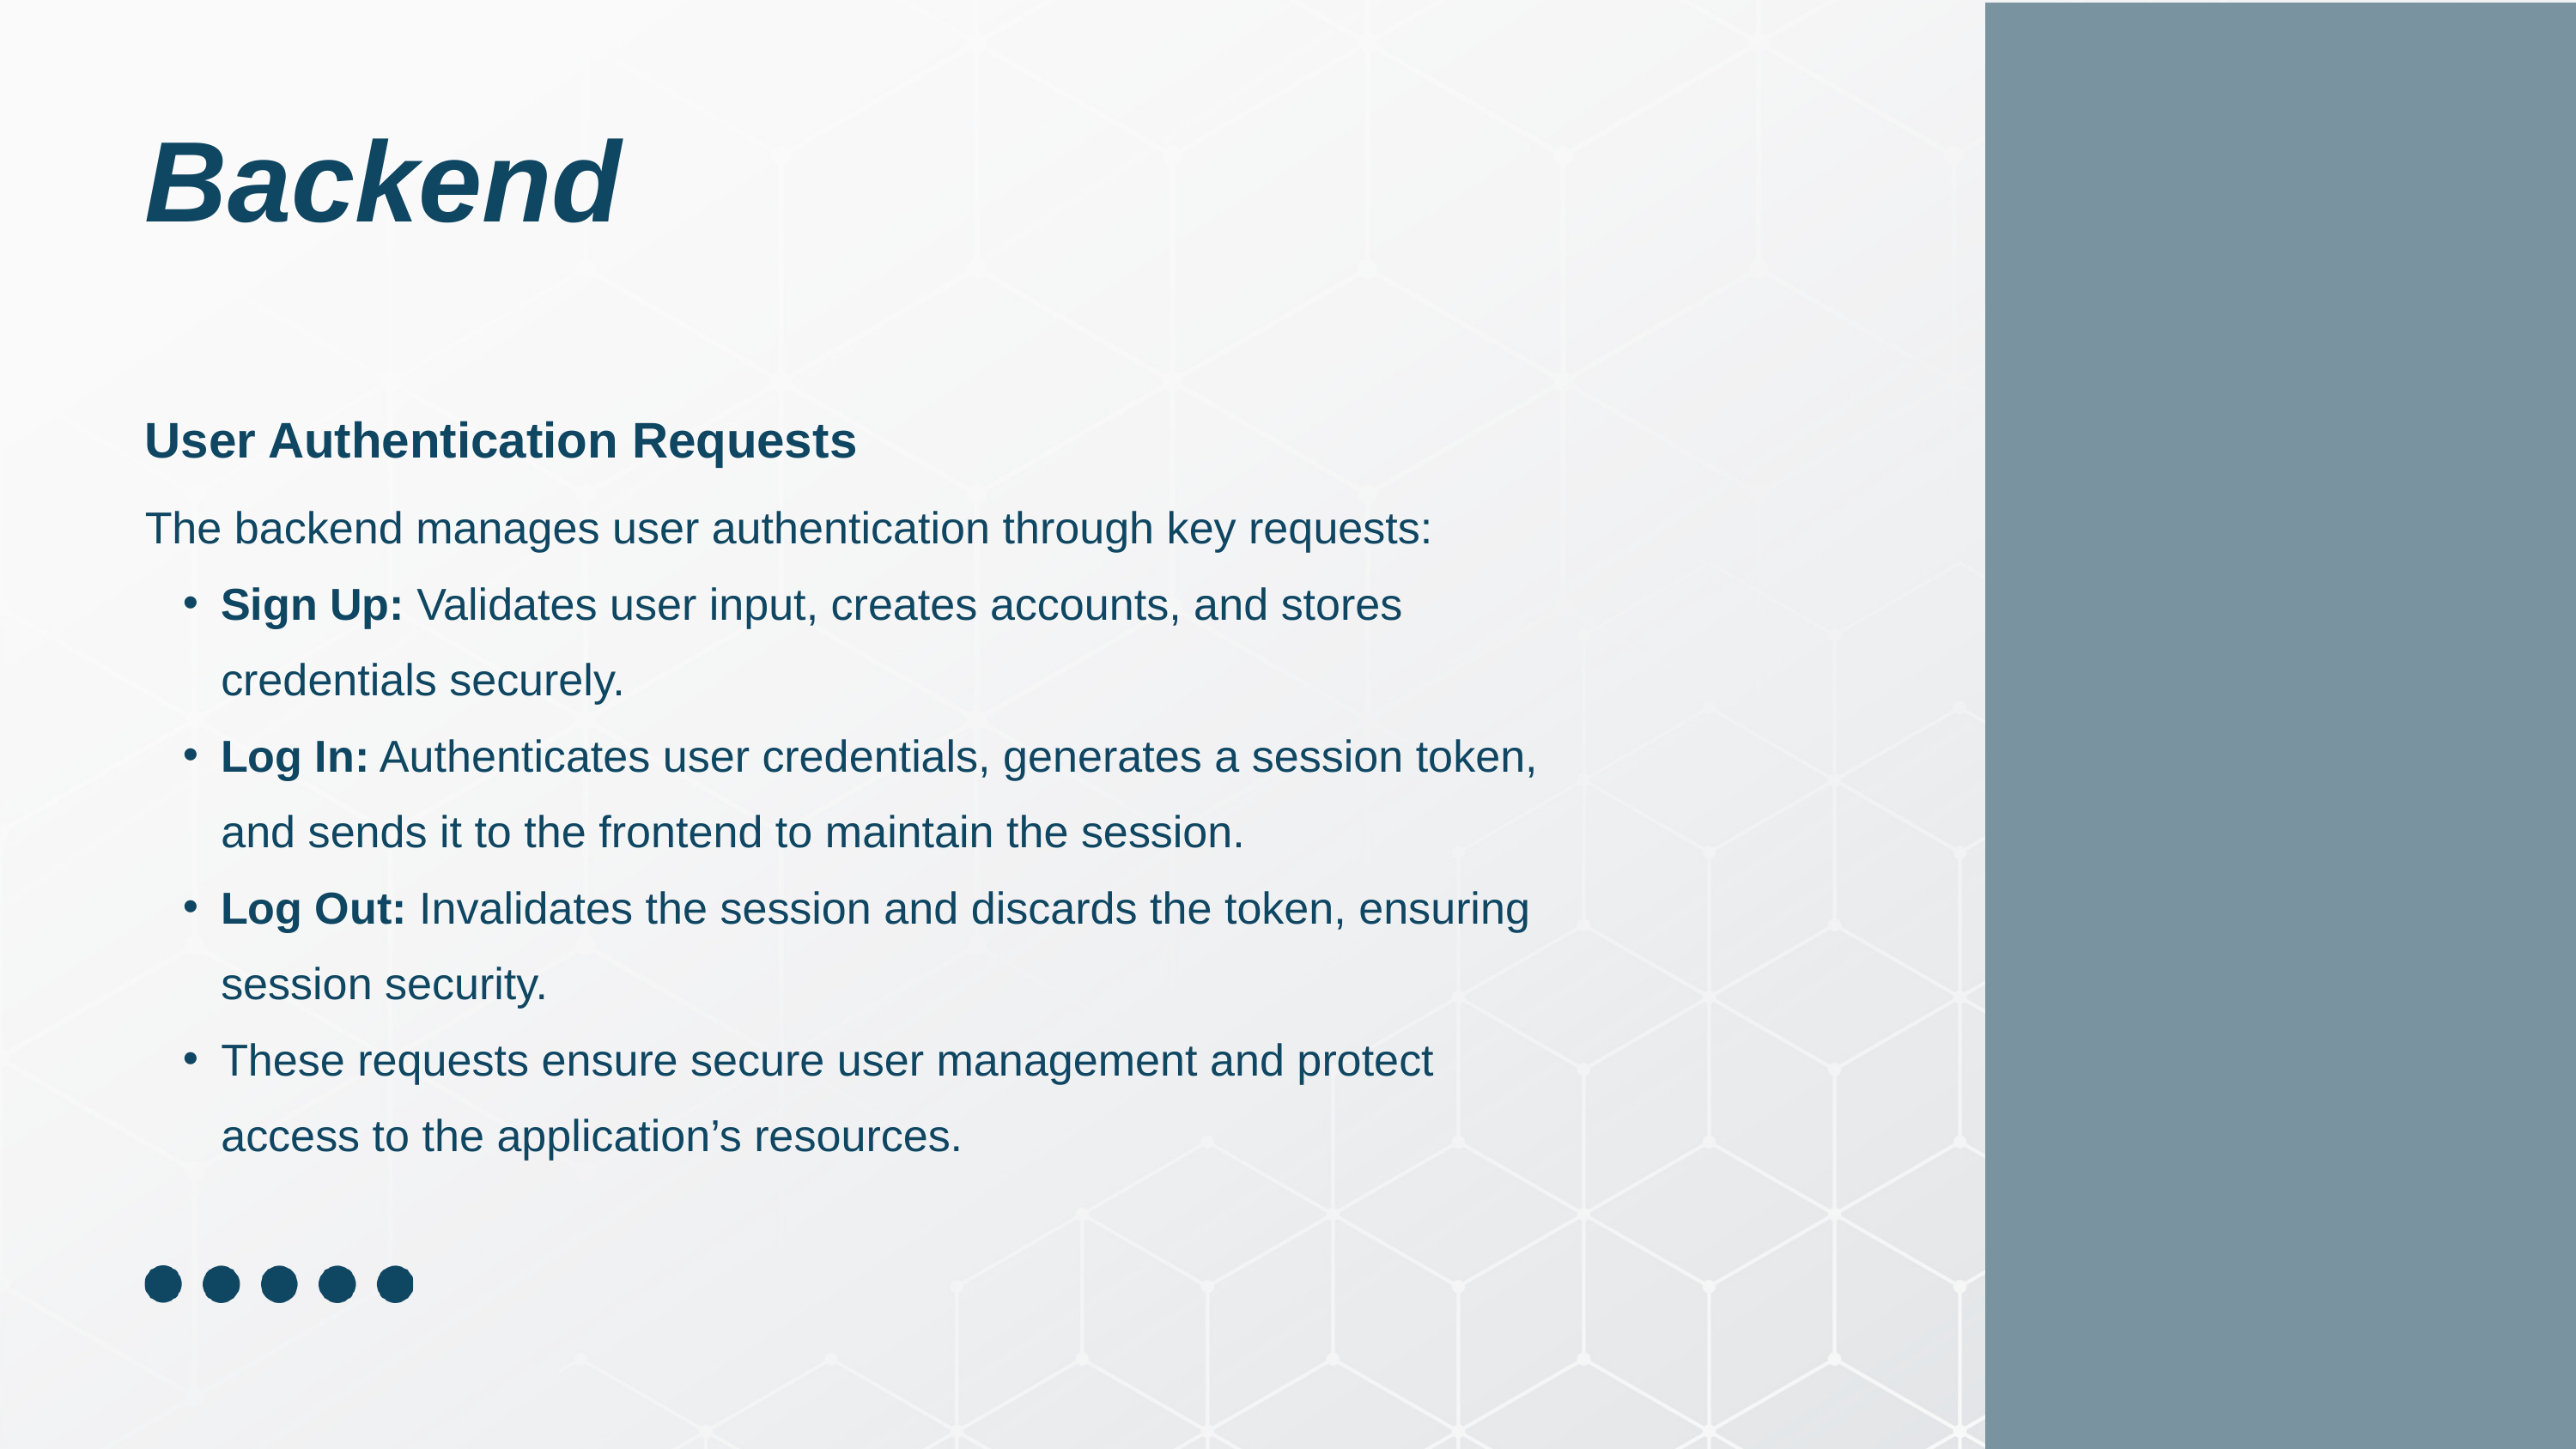

Backend
User Authentication Requests
The backend manages user authentication through key requests:
Sign Up: Validates user input, creates accounts, and stores credentials securely.
Log In: Authenticates user credentials, generates a session token, and sends it to the frontend to maintain the session.
Log Out: Invalidates the session and discards the token, ensuring session security.
These requests ensure secure user management and protect access to the application’s resources.